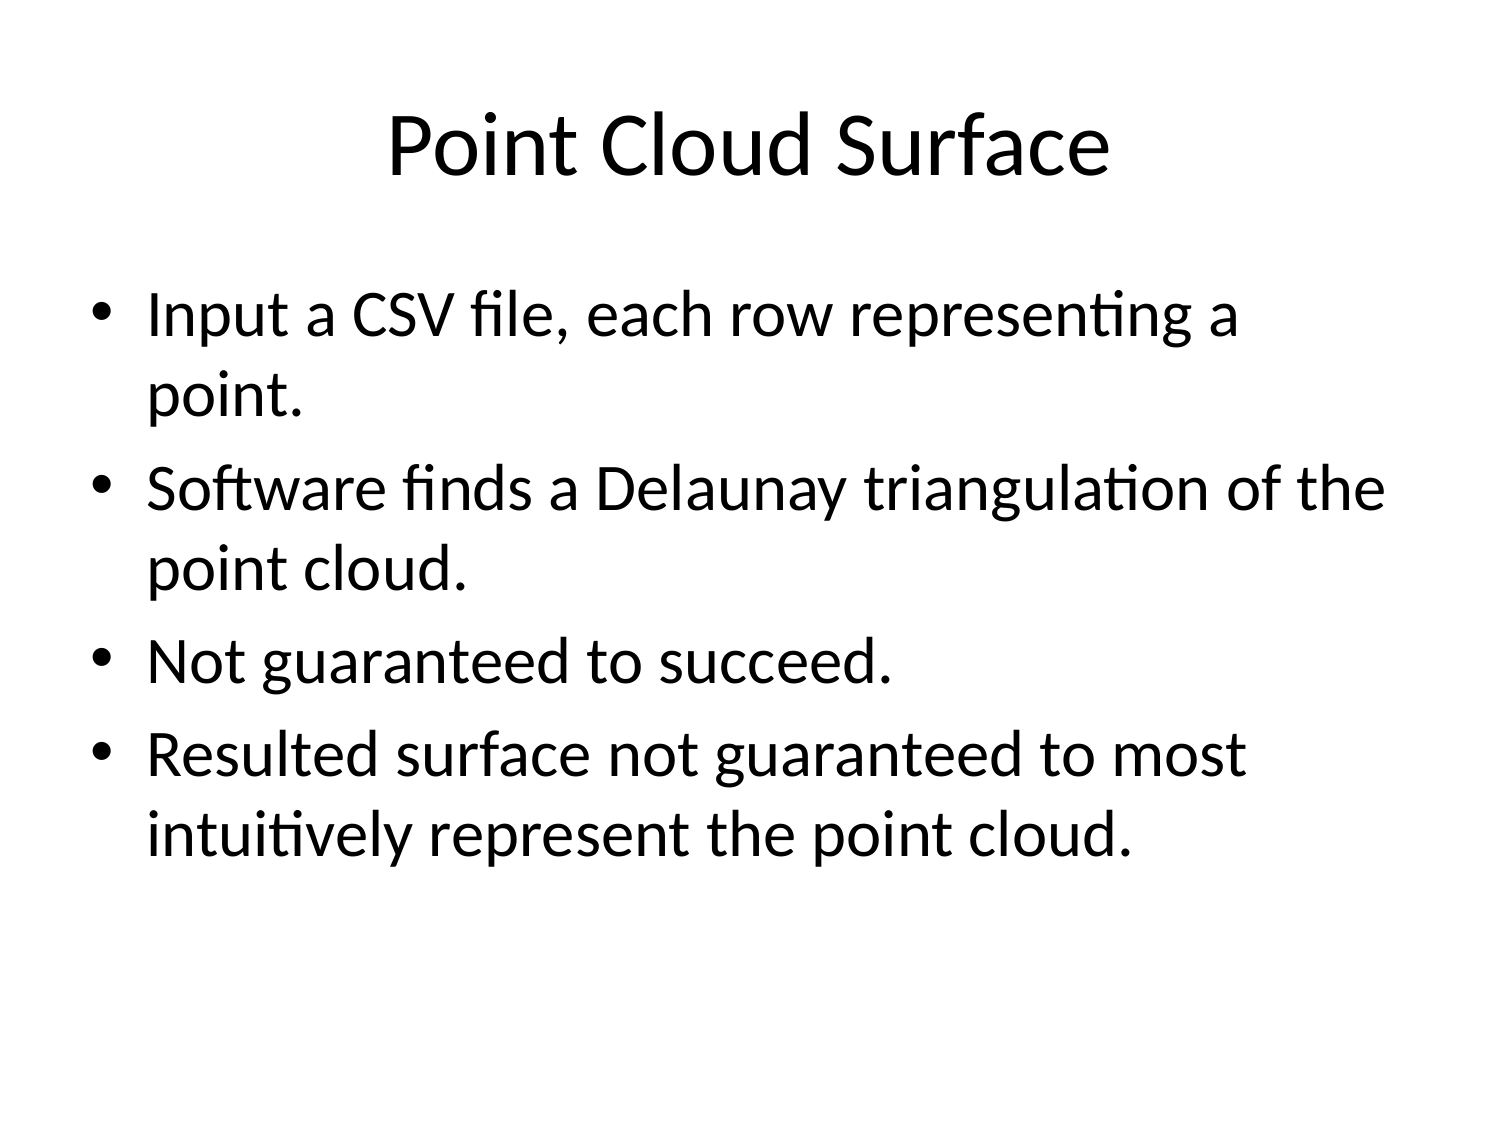

# Point Cloud Surface
Input a CSV file, each row representing a point.
Software finds a Delaunay triangulation of the point cloud.
Not guaranteed to succeed.
Resulted surface not guaranteed to most intuitively represent the point cloud.